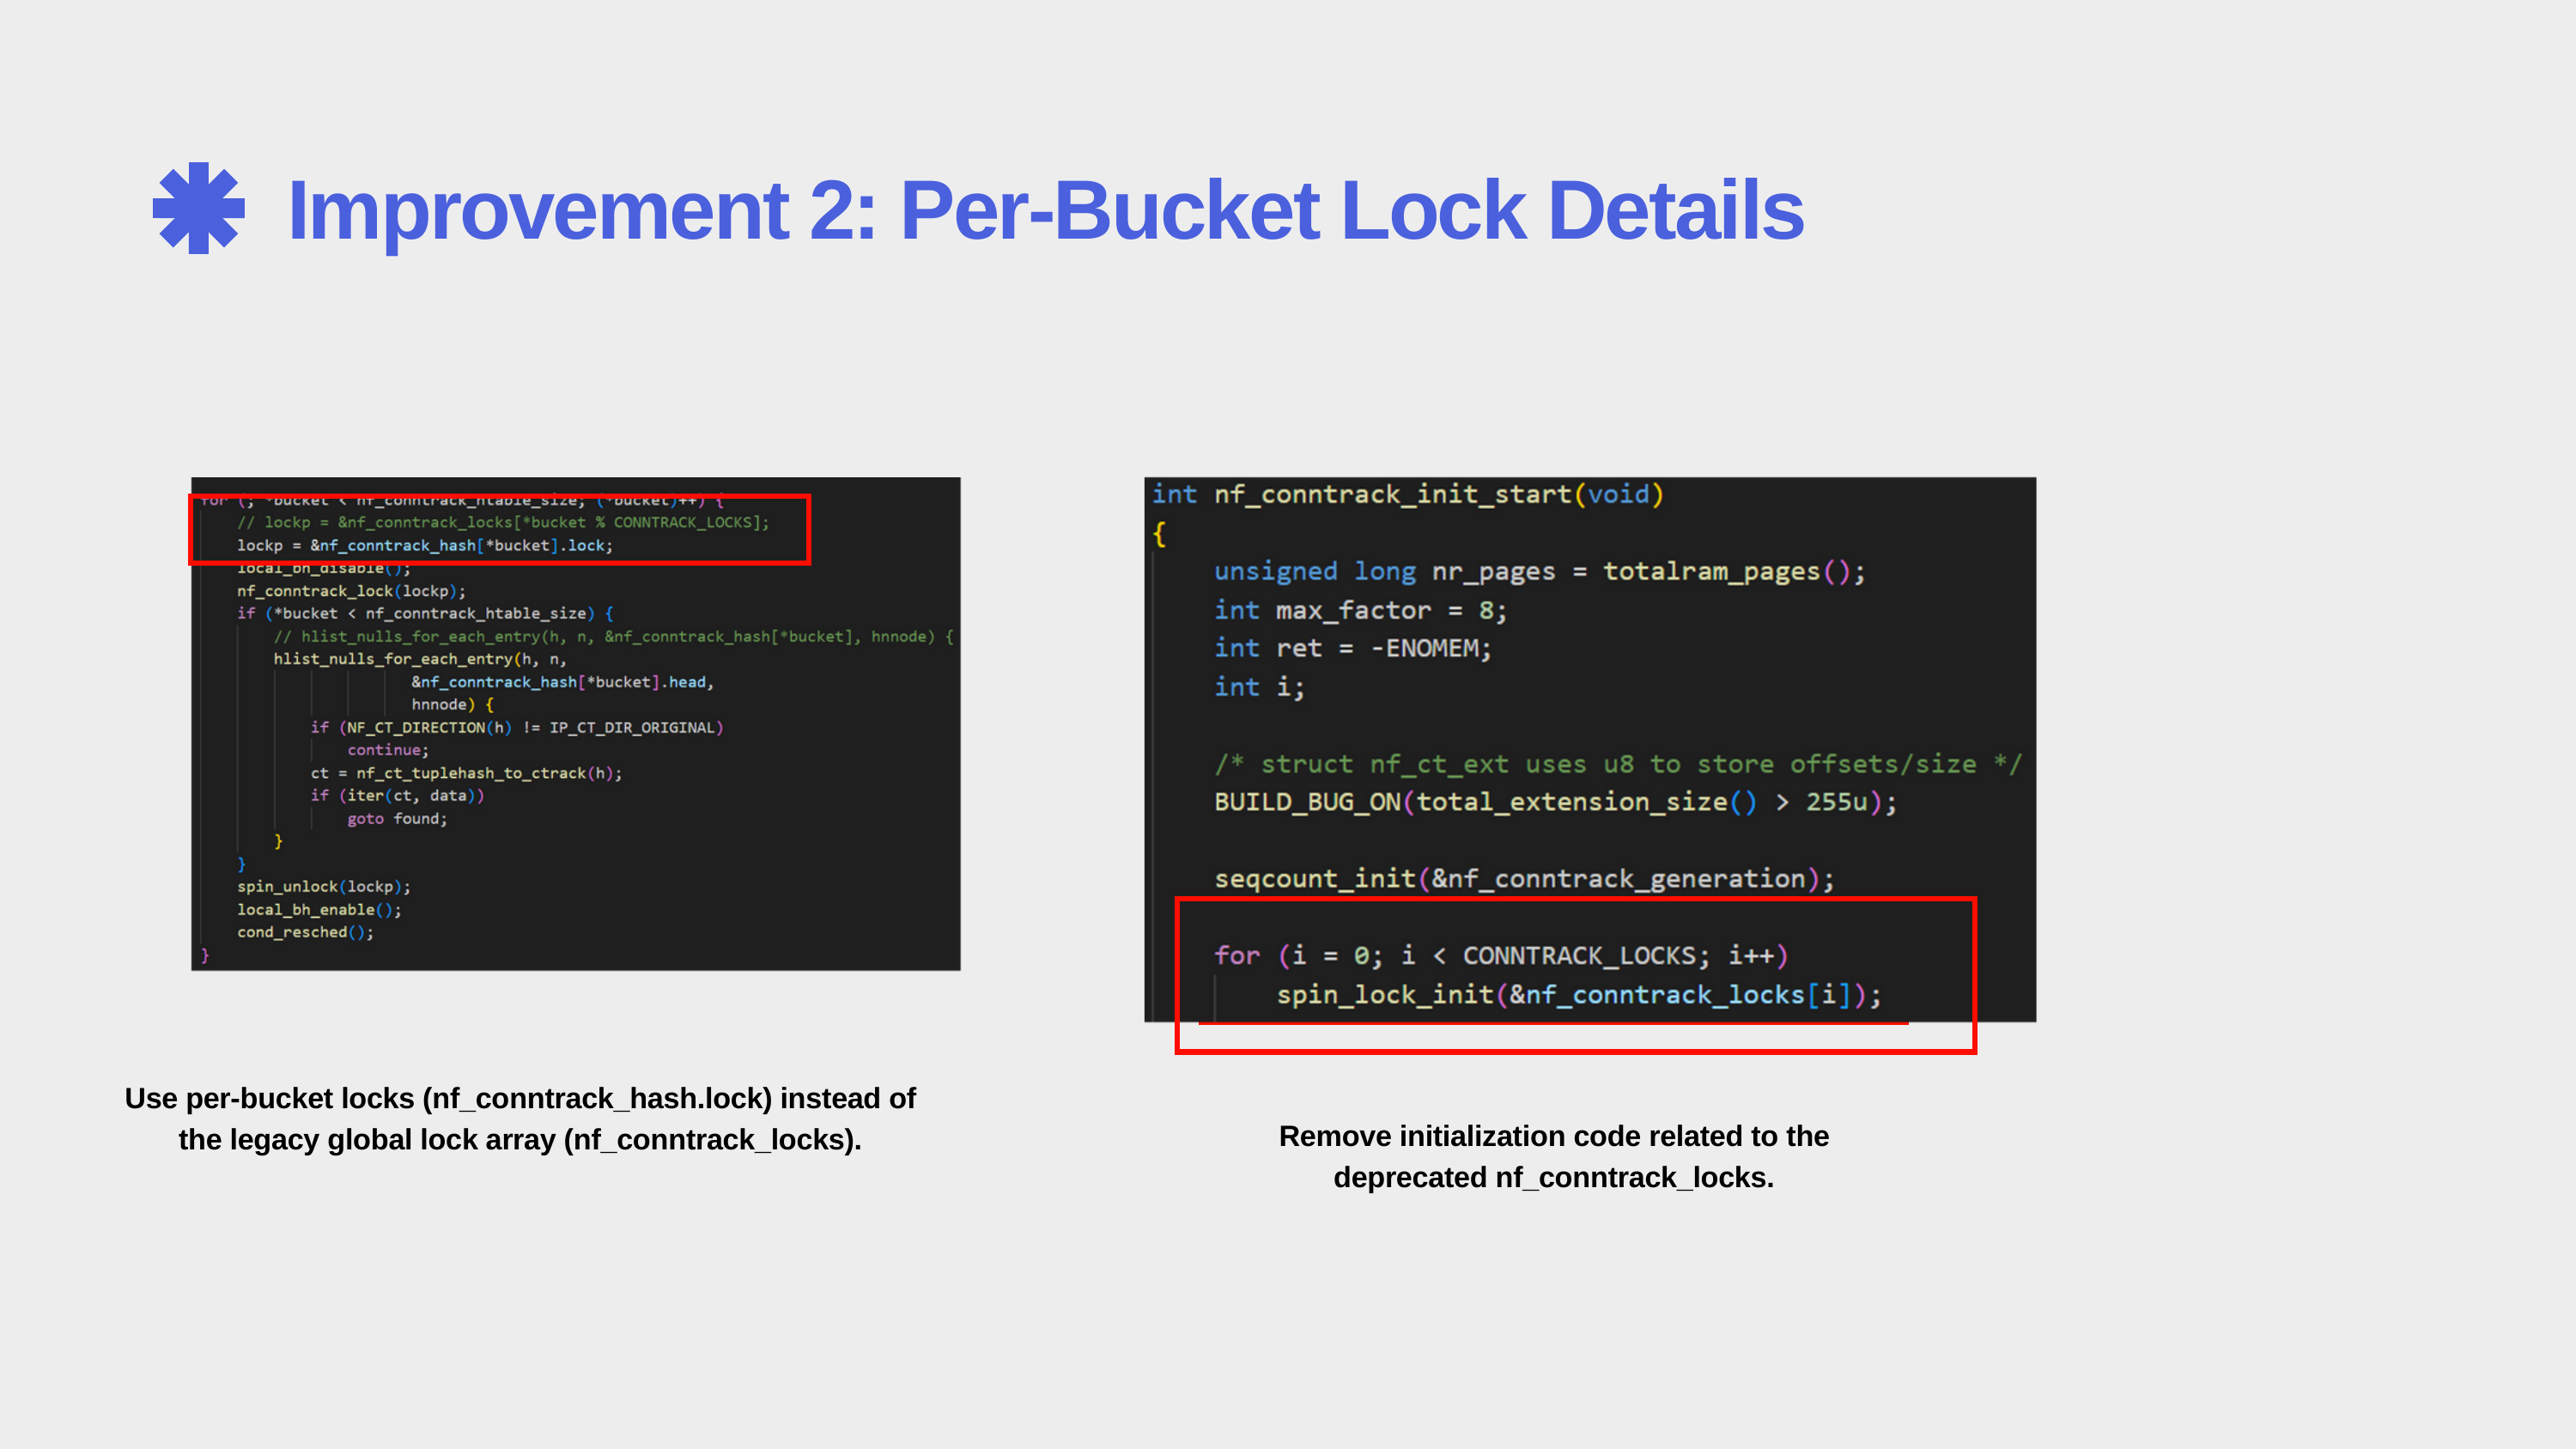

Improvement 2: Per-Bucket Lock Details

Use per-bucket locks (nf_conntrack_hash.lock) instead of the legacy global lock array (nf_conntrack_locks).
Remove initialization code related to the deprecated nf_conntrack_locks.